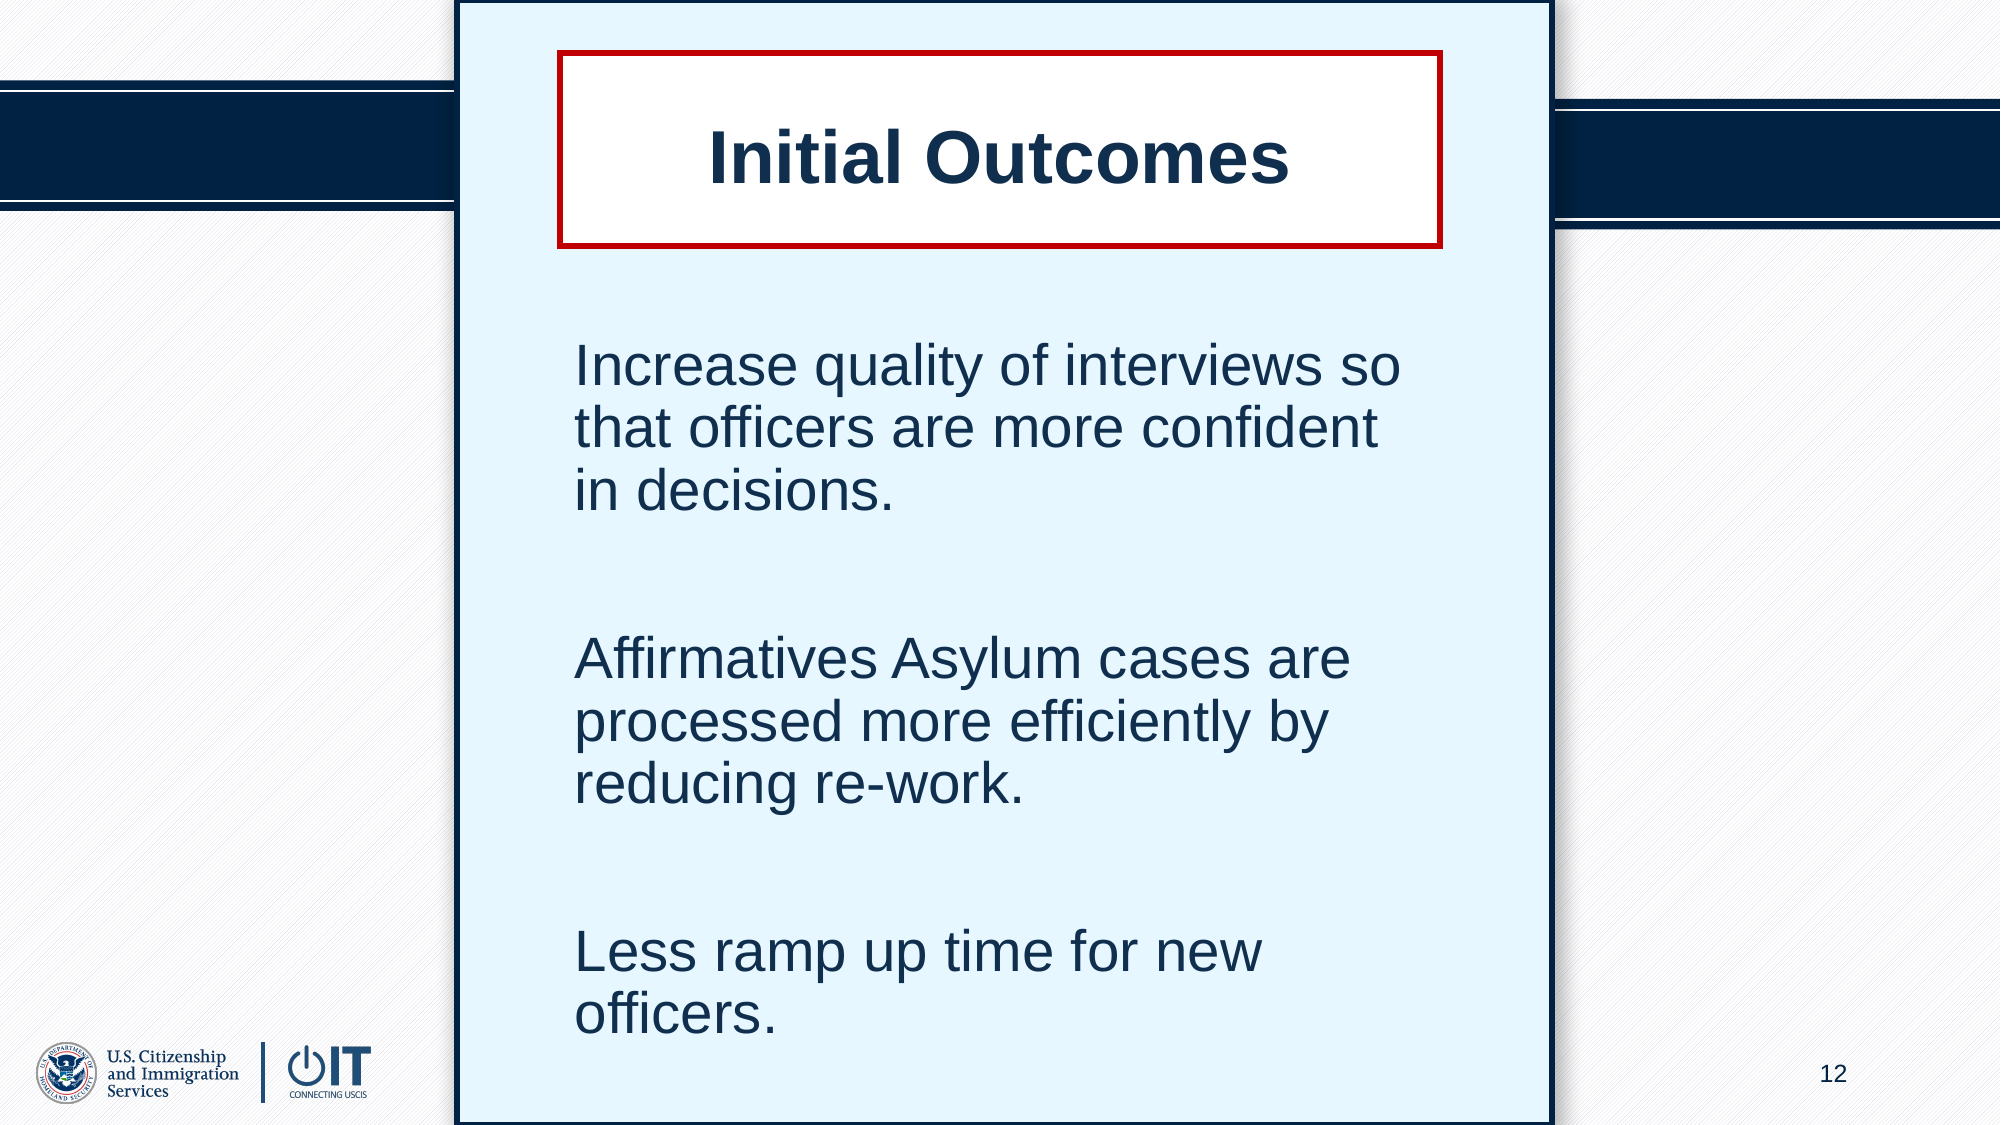

# Initial Outcomes
Increase quality of interviews so that officers are more confident in decisions.

Affirmatives Asylum cases are processed more efficiently by reducing re-work.

Less ramp up time for new officers.
12